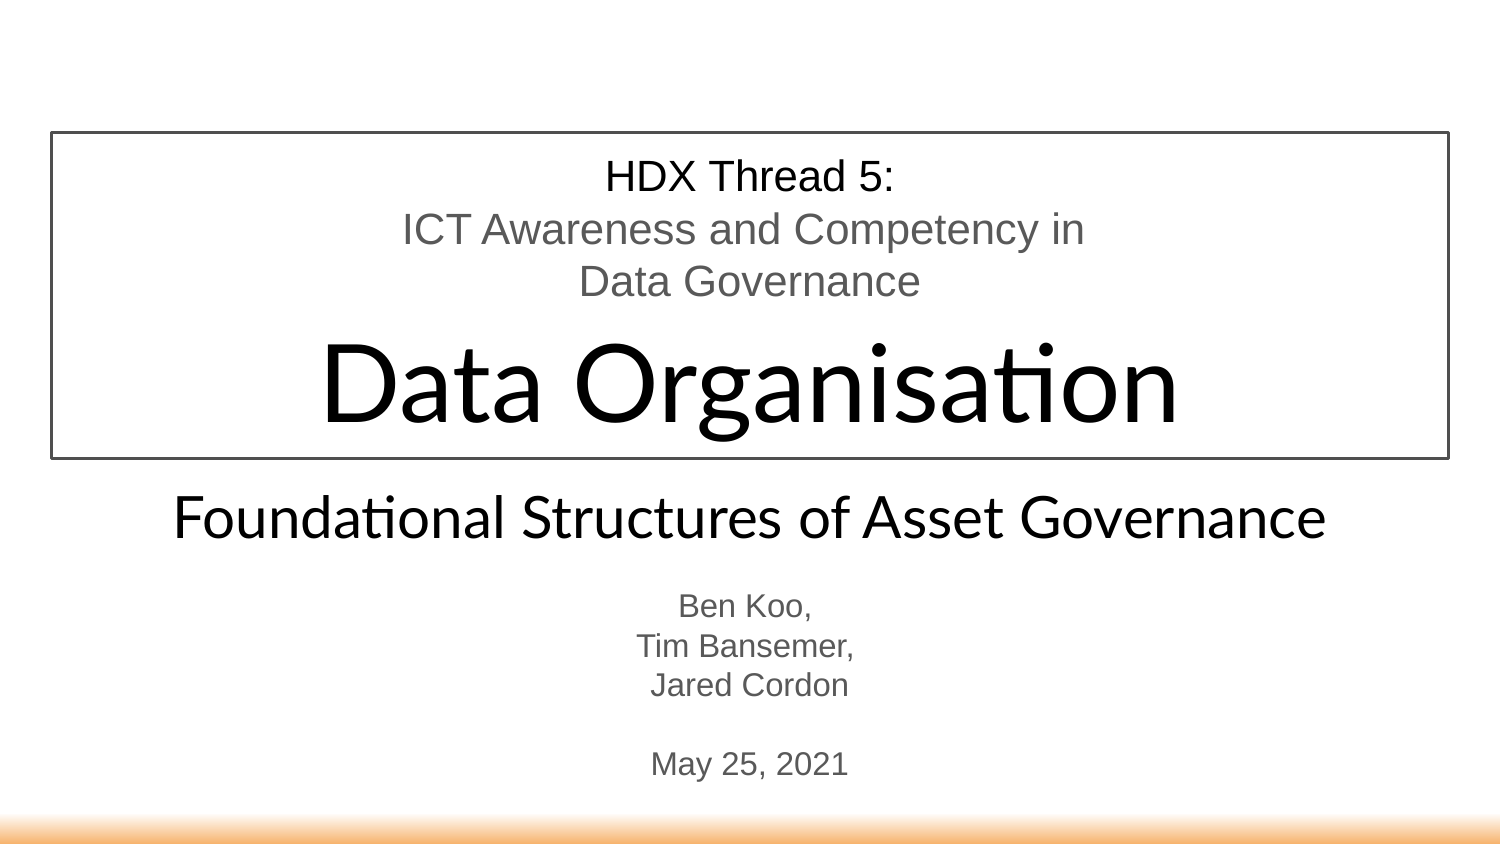

# Data Organisation
HDX Thread 5:
ICT Awareness and Competency in
Data Governance
Foundational Structures of Asset Governance
Ben Koo,
Tim Bansemer,
Jared Cordon

May 25, 2021